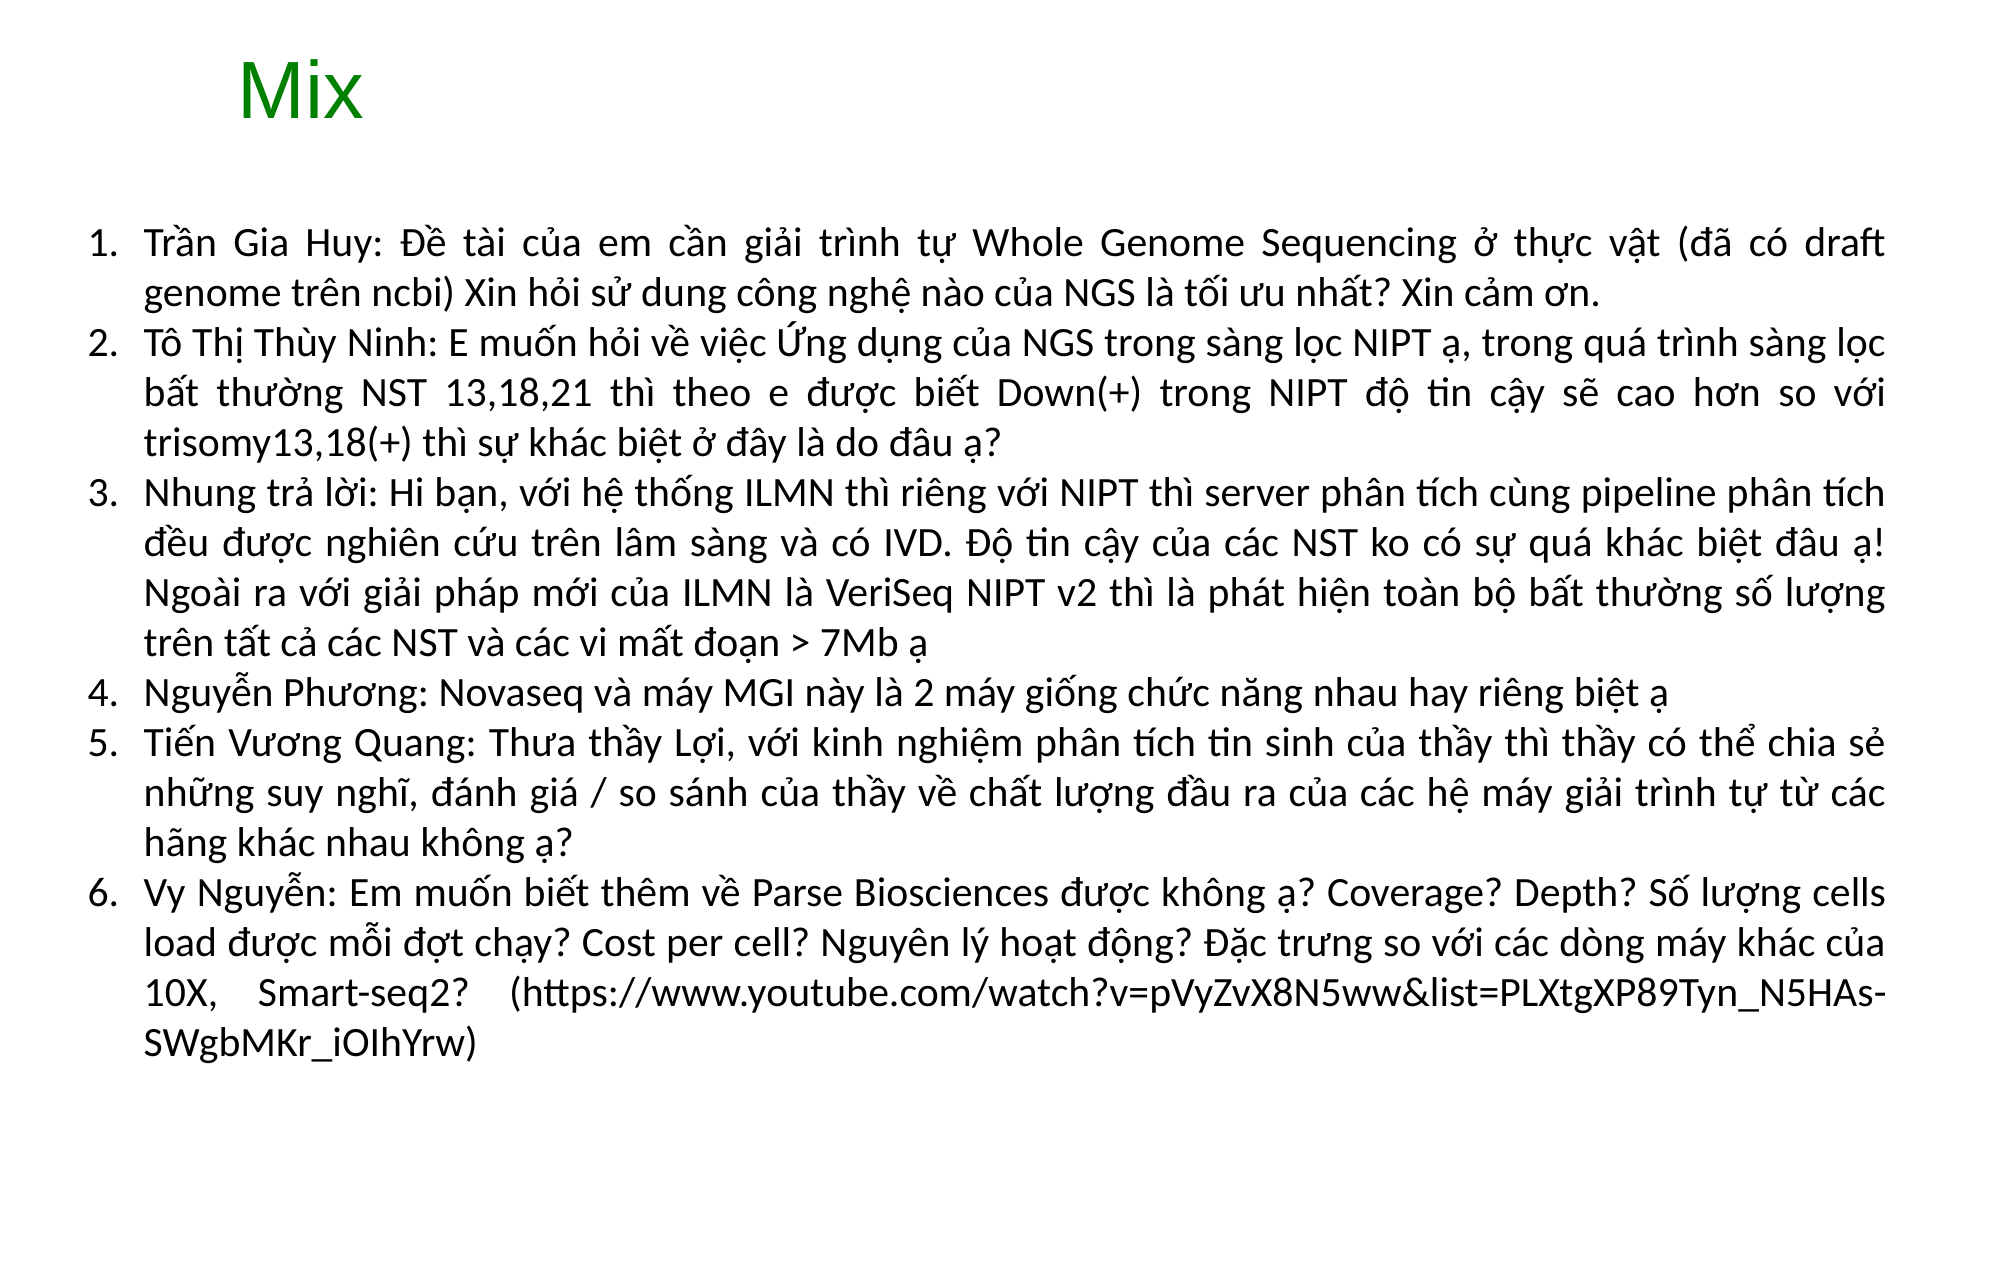

# Mix
Trần Gia Huy: Đề tài của em cần giải trình tự Whole Genome Sequencing ở thực vật (đã có draft genome trên ncbi) Xin hỏi sử dung công nghệ nào của NGS là tối ưu nhất? Xin cảm ơn.
Tô Thị Thùy Ninh: E muốn hỏi về việc Ứng dụng của NGS trong sàng lọc NIPT ạ, trong quá trình sàng lọc bất thường NST 13,18,21 thì theo e được biết Down(+) trong NIPT độ tin cậy sẽ cao hơn so với trisomy13,18(+) thì sự khác biệt ở đây là do đâu ạ?
Nhung trả lời: Hi bạn, với hệ thống ILMN thì riêng với NIPT thì server phân tích cùng pipeline phân tích đều được nghiên cứu trên lâm sàng và có IVD. Độ tin cậy của các NST ko có sự quá khác biệt đâu ạ! Ngoài ra với giải pháp mới của ILMN là VeriSeq NIPT v2 thì là phát hiện toàn bộ bất thường số lượng trên tất cả các NST và các vi mất đoạn > 7Mb ạ
Nguyễn Phương: Novaseq và máy MGI này là 2 máy giống chức năng nhau hay riêng biệt ạ
Tiến Vương Quang: Thưa thầy Lợi, với kinh nghiệm phân tích tin sinh của thầy thì thầy có thể chia sẻ những suy nghĩ, đánh giá / so sánh của thầy về chất lượng đầu ra của các hệ máy giải trình tự từ các hãng khác nhau không ạ?
Vy Nguyễn: Em muốn biết thêm về Parse Biosciences được không ạ? Coverage? Depth? Số lượng cells load được mỗi đợt chạy? Cost per cell? Nguyên lý hoạt động? Đặc trưng so với các dòng máy khác của 10X, Smart-seq2? (https://www.youtube.com/watch?v=pVyZvX8N5ww&list=PLXtgXP89Tyn_N5HAs-SWgbMKr_iOIhYrw)